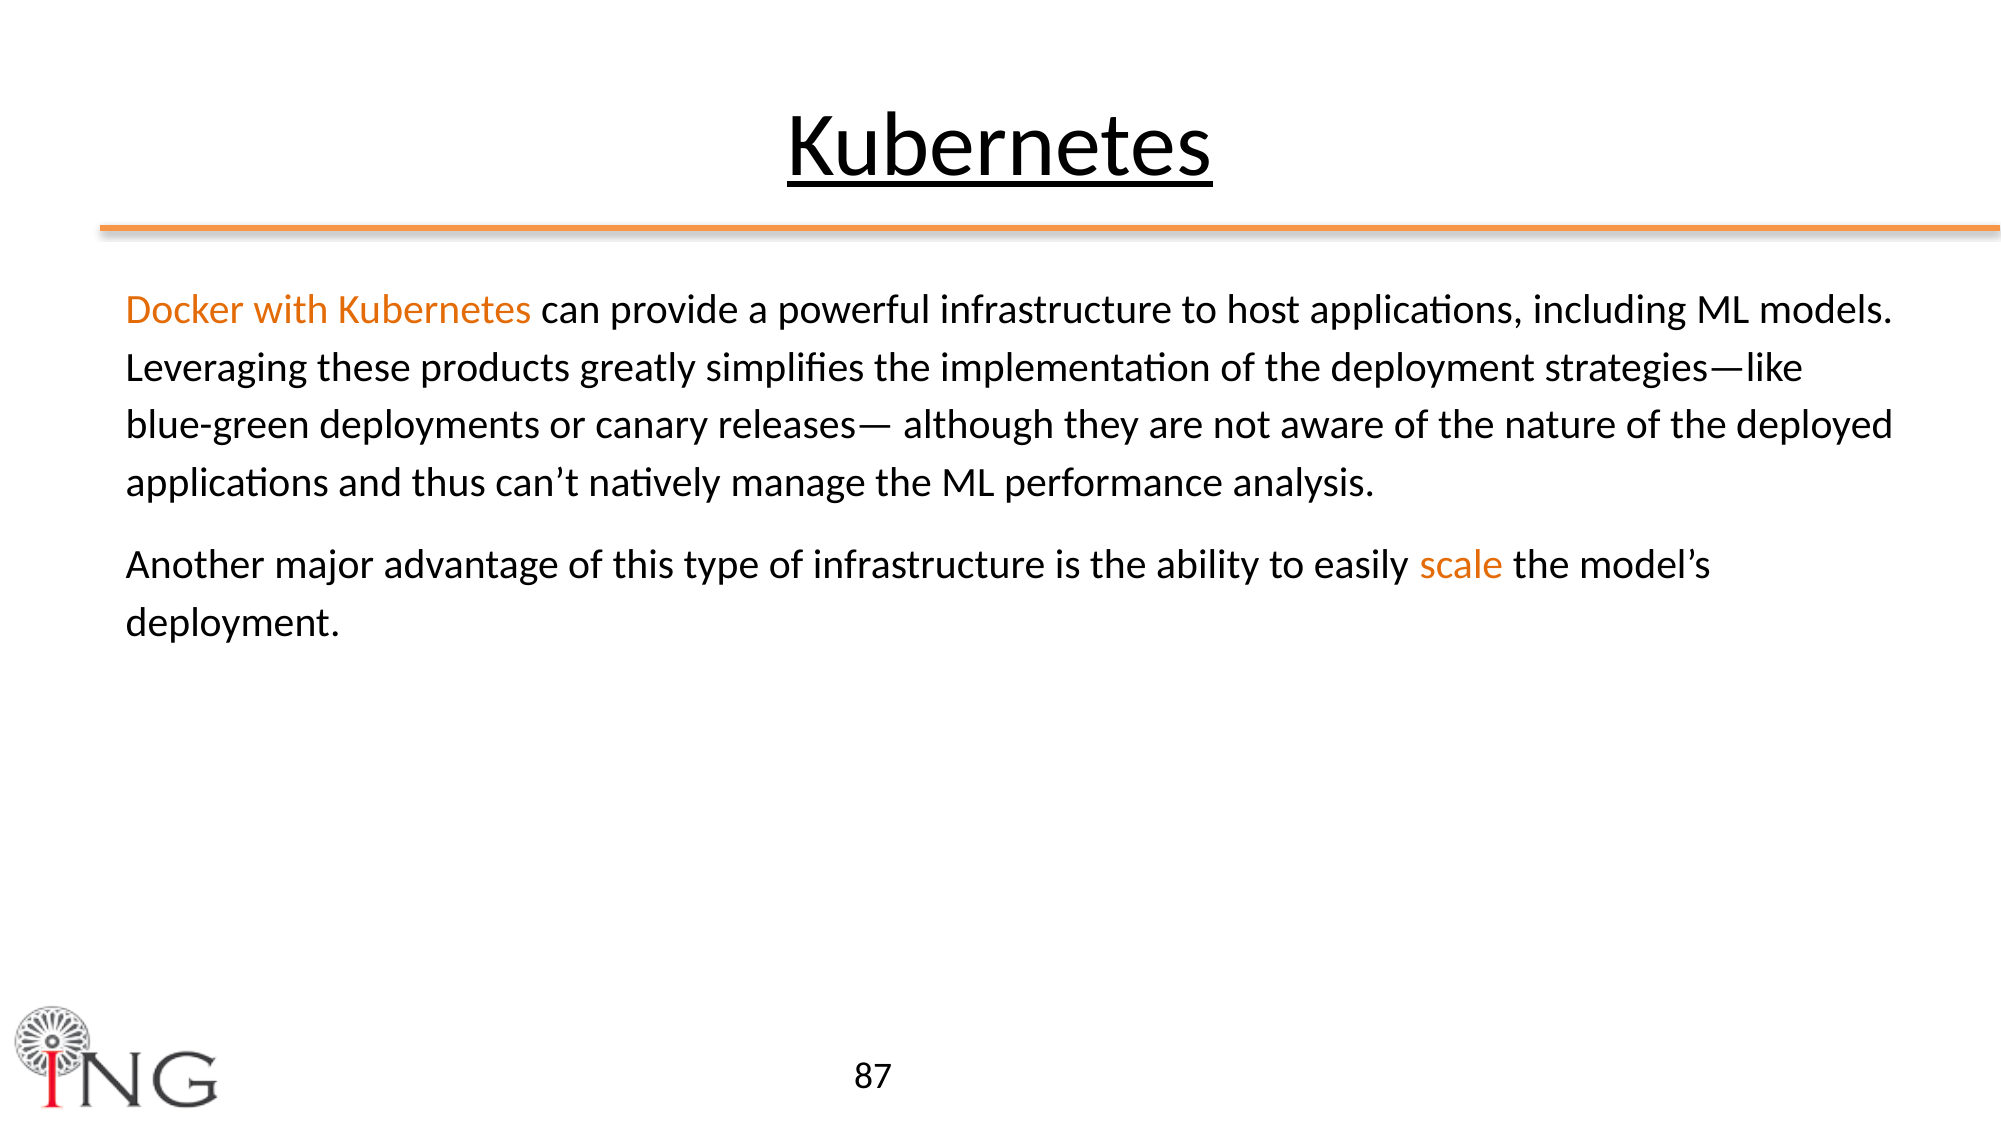

Kubernetes
Docker with Kubernetes can provide a powerful infrastructure to host applications, including ML models. Leveraging these products greatly simplifies the implementation of the deployment strategies—like blue-green deployments or canary releases— although they are not aware of the nature of the deployed applications and thus can’t natively manage the ML performance analysis.
Another major advantage of this type of infrastructure is the ability to easily scale the model’s deployment.
87